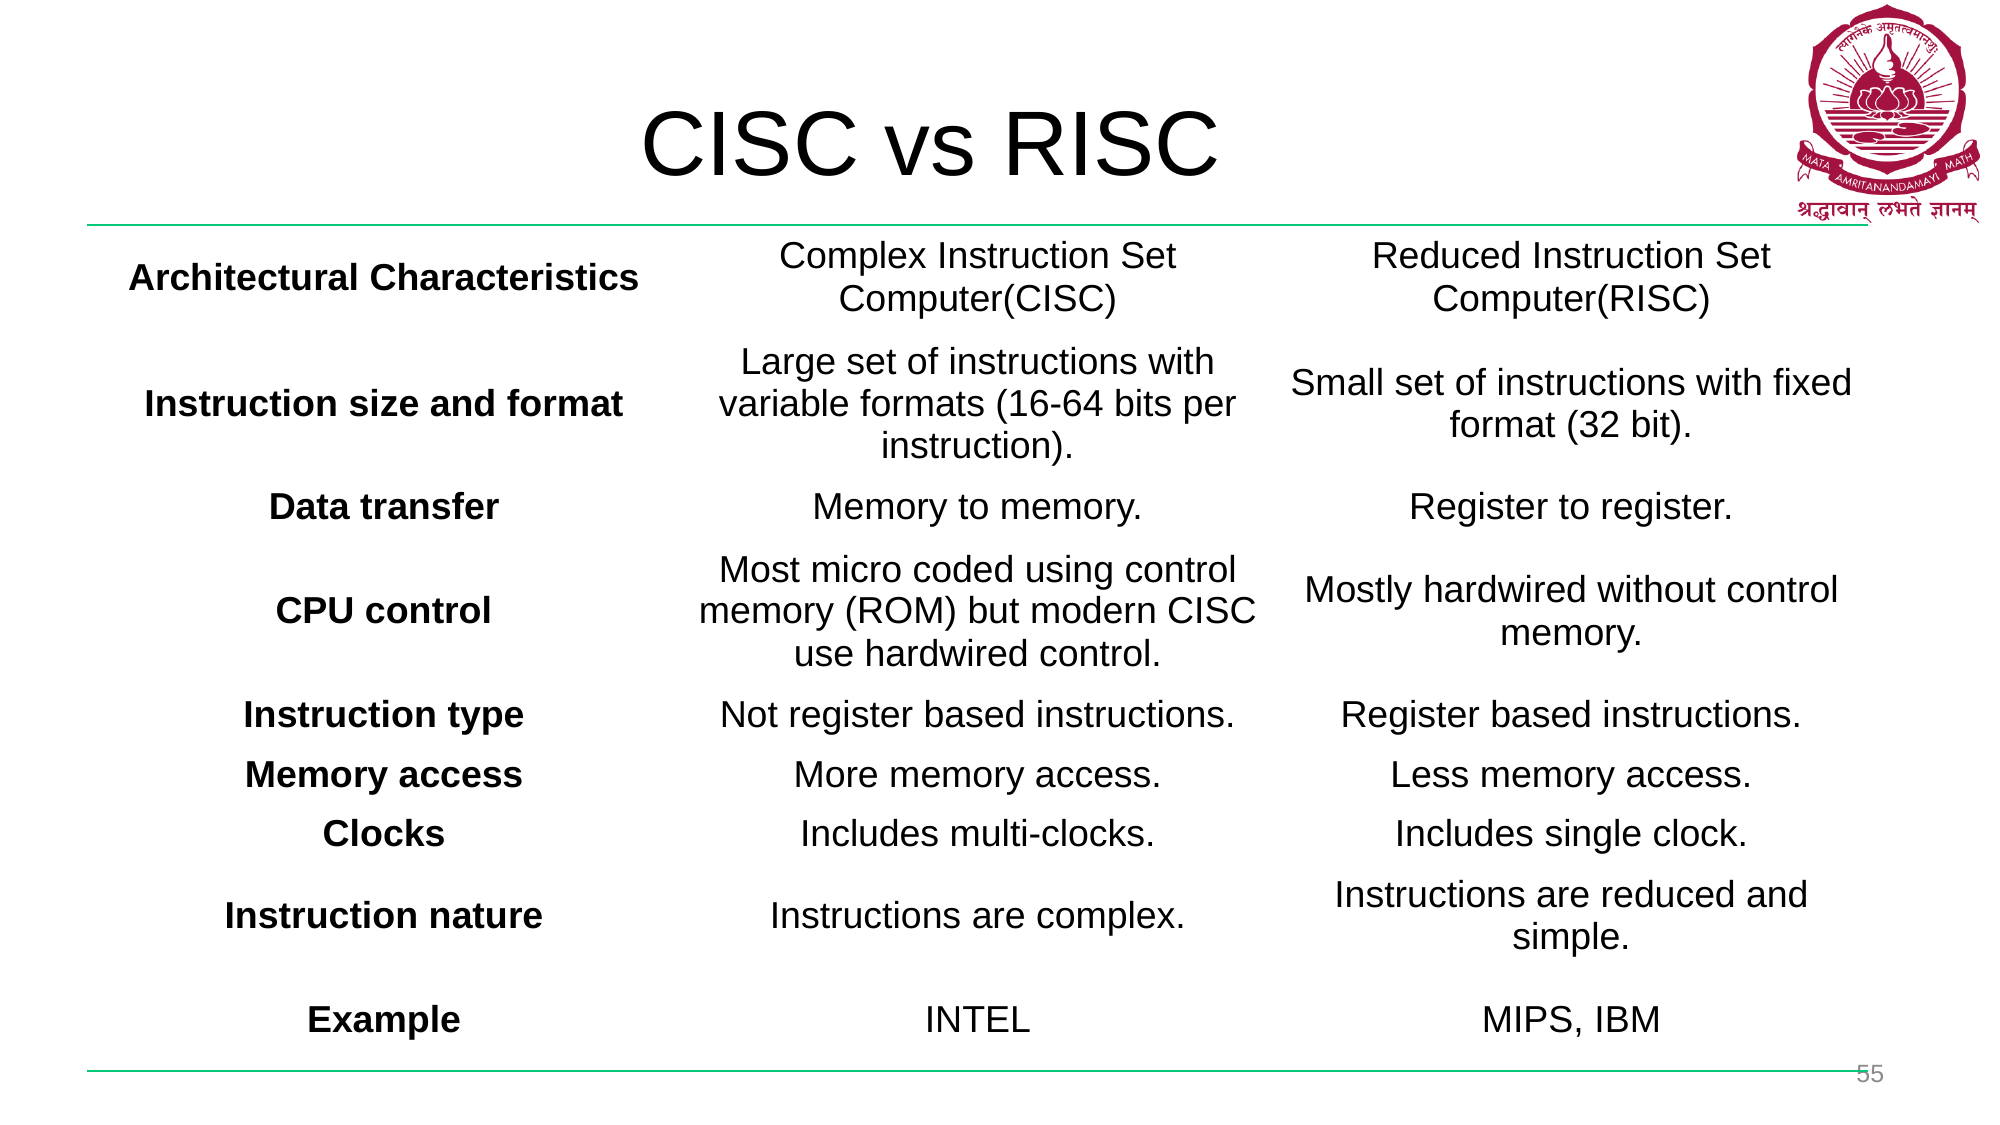

# CISC vs RISC
| Architectural Characteristics | Complex Instruction Set Computer(CISC) | Reduced Instruction Set Computer(RISC) |
| --- | --- | --- |
| Instruction size and format | Large set of instructions with variable formats (16-64 bits per instruction). | Small set of instructions with fixed format (32 bit). |
| Data transfer | Memory to memory. | Register to register. |
| CPU control | Most micro coded using control memory (ROM) but modern CISC use hardwired control. | Mostly hardwired without control memory. |
| Instruction type | Not register based instructions. | Register based instructions. |
| Memory access | More memory access. | Less memory access. |
| Clocks | Includes multi-clocks. | Includes single clock. |
| Instruction nature | Instructions are complex. | Instructions are reduced and simple. |
| Example | INTEL | MIPS, IBM |
55